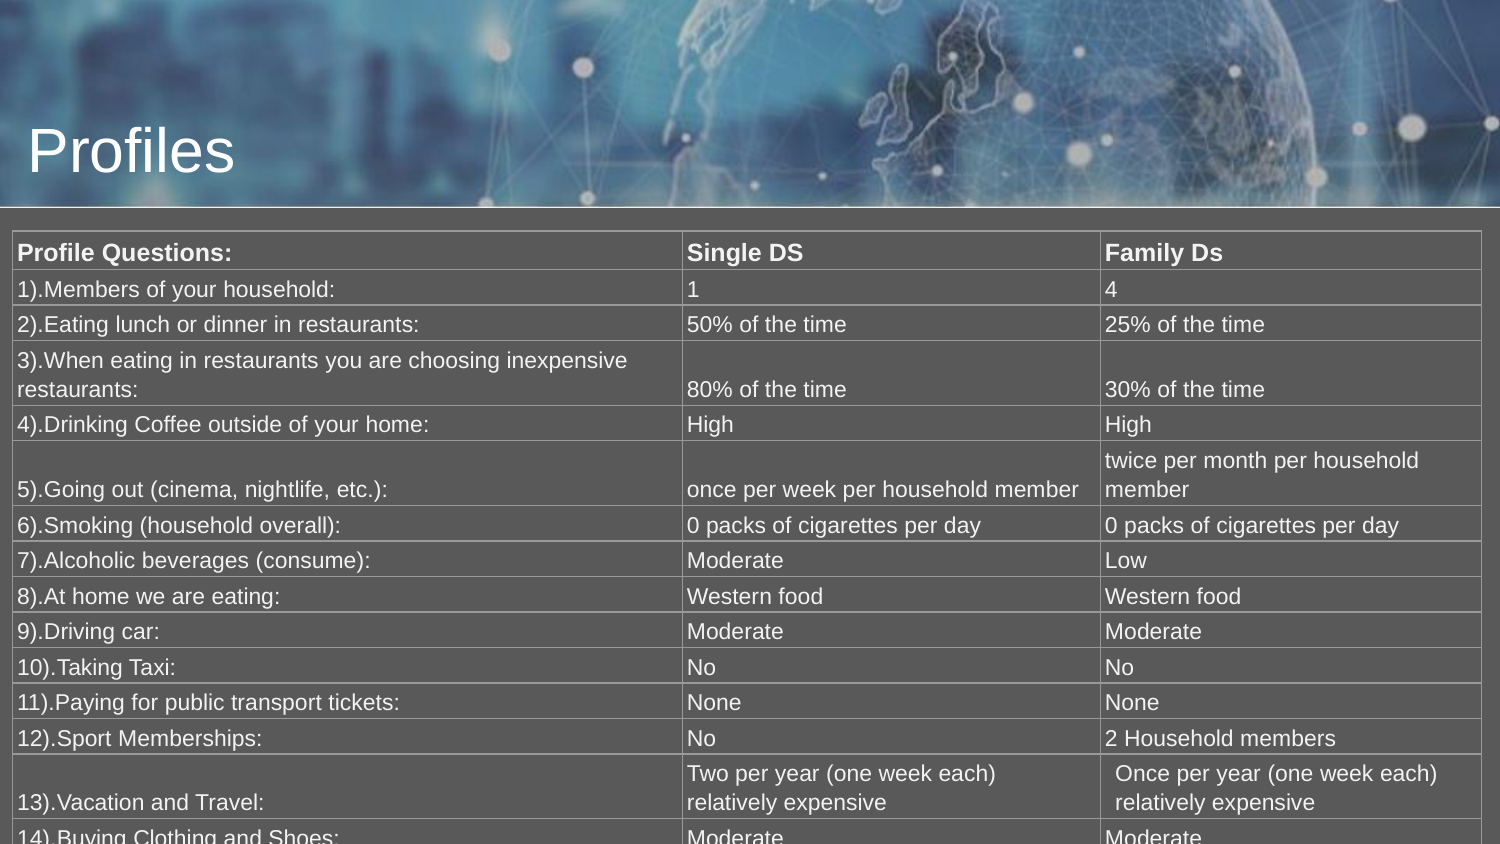

# Profiles

| Profile Questions: | Single DS | Family Ds |
| --- | --- | --- |
| 1).Members of your household: | 1 | 4 |
| 2).Eating lunch or dinner in restaurants: | 50% of the time | 25% of the time |
| 3).When eating in restaurants you are choosing inexpensive restaurants: | 80% of the time | 30% of the time |
| 4).Drinking Coffee outside of your home: | High | High |
| 5).Going out (cinema, nightlife, etc.): | once per week per household member | twice per month per household member |
| 6).Smoking (household overall): | 0 packs of cigarettes per day | 0 packs of cigarettes per day |
| 7).Alcoholic beverages (consume): | Moderate | Low |
| 8).At home we are eating: | Western food | Western food |
| 9).Driving car: | Moderate | Moderate |
| 10).Taking Taxi: | No | No |
| 11).Paying for public transport tickets: | None | None |
| 12).Sport Memberships: | No | 2 Household members |
| 13).Vacation and Travel: | Two per year (one week each) relatively expensive | Once per year (one week each) relatively expensive |
| 14).Buying Clothing and Shoes: | Moderate | Moderate |